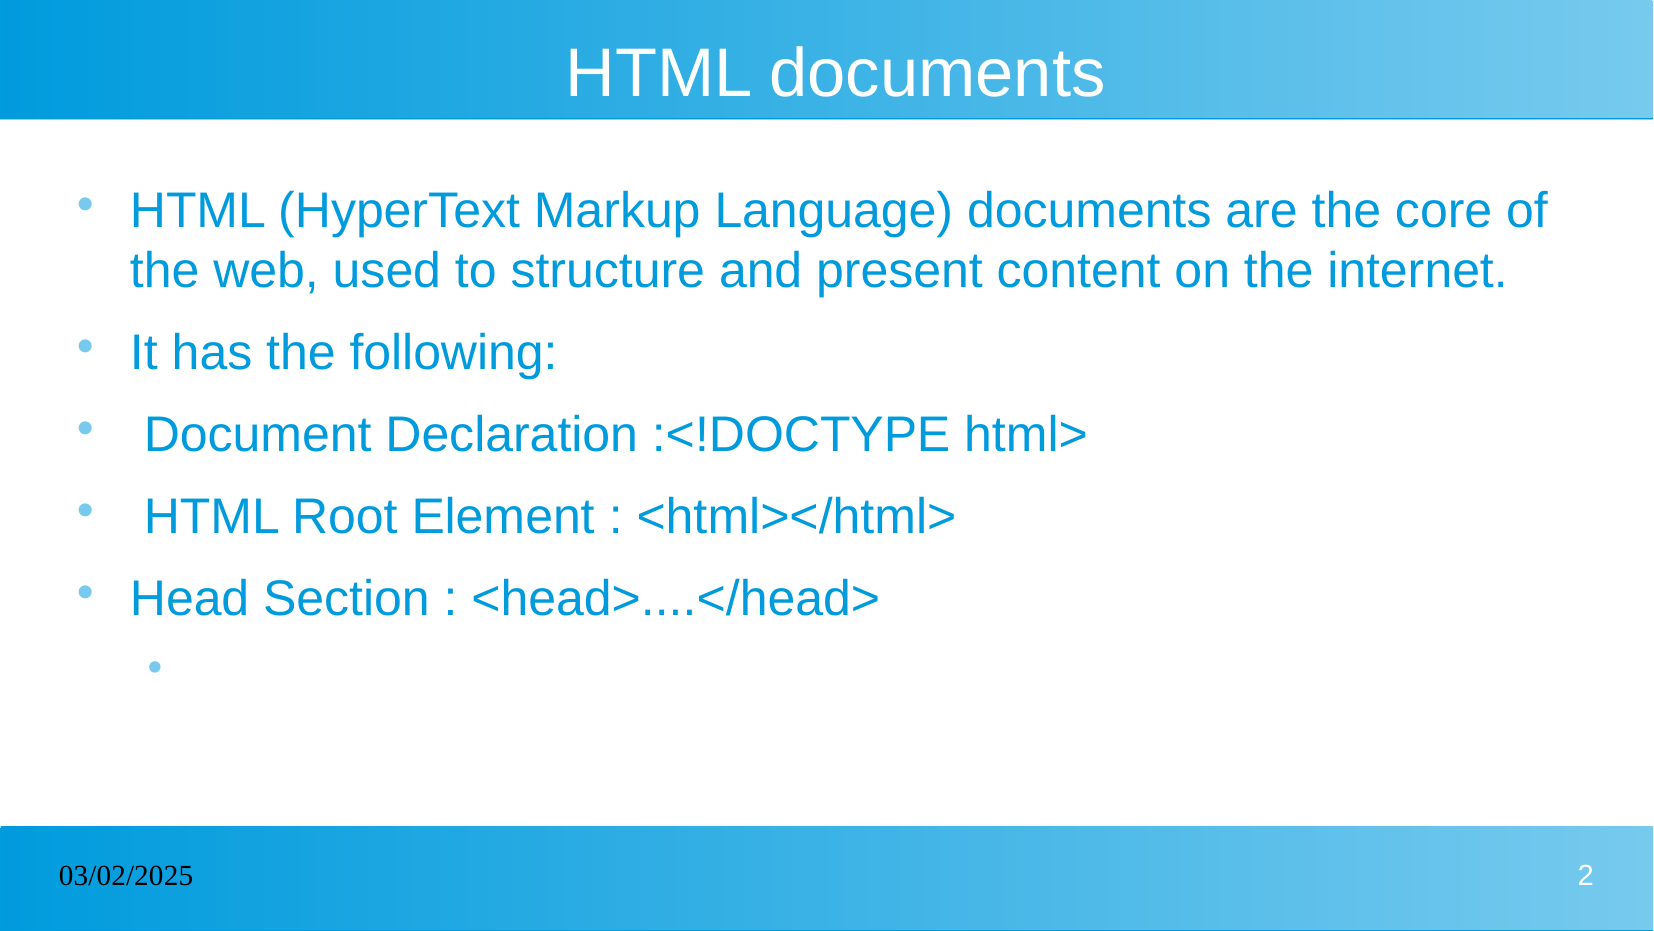

# HTML documents
HTML (HyperText Markup Language) documents are the core of the web, used to structure and present content on the internet.
It has the following:
 Document Declaration :<!DOCTYPE html>
 HTML Root Element : <html></html>
Head Section : <head>....</head>

03/02/2025
2